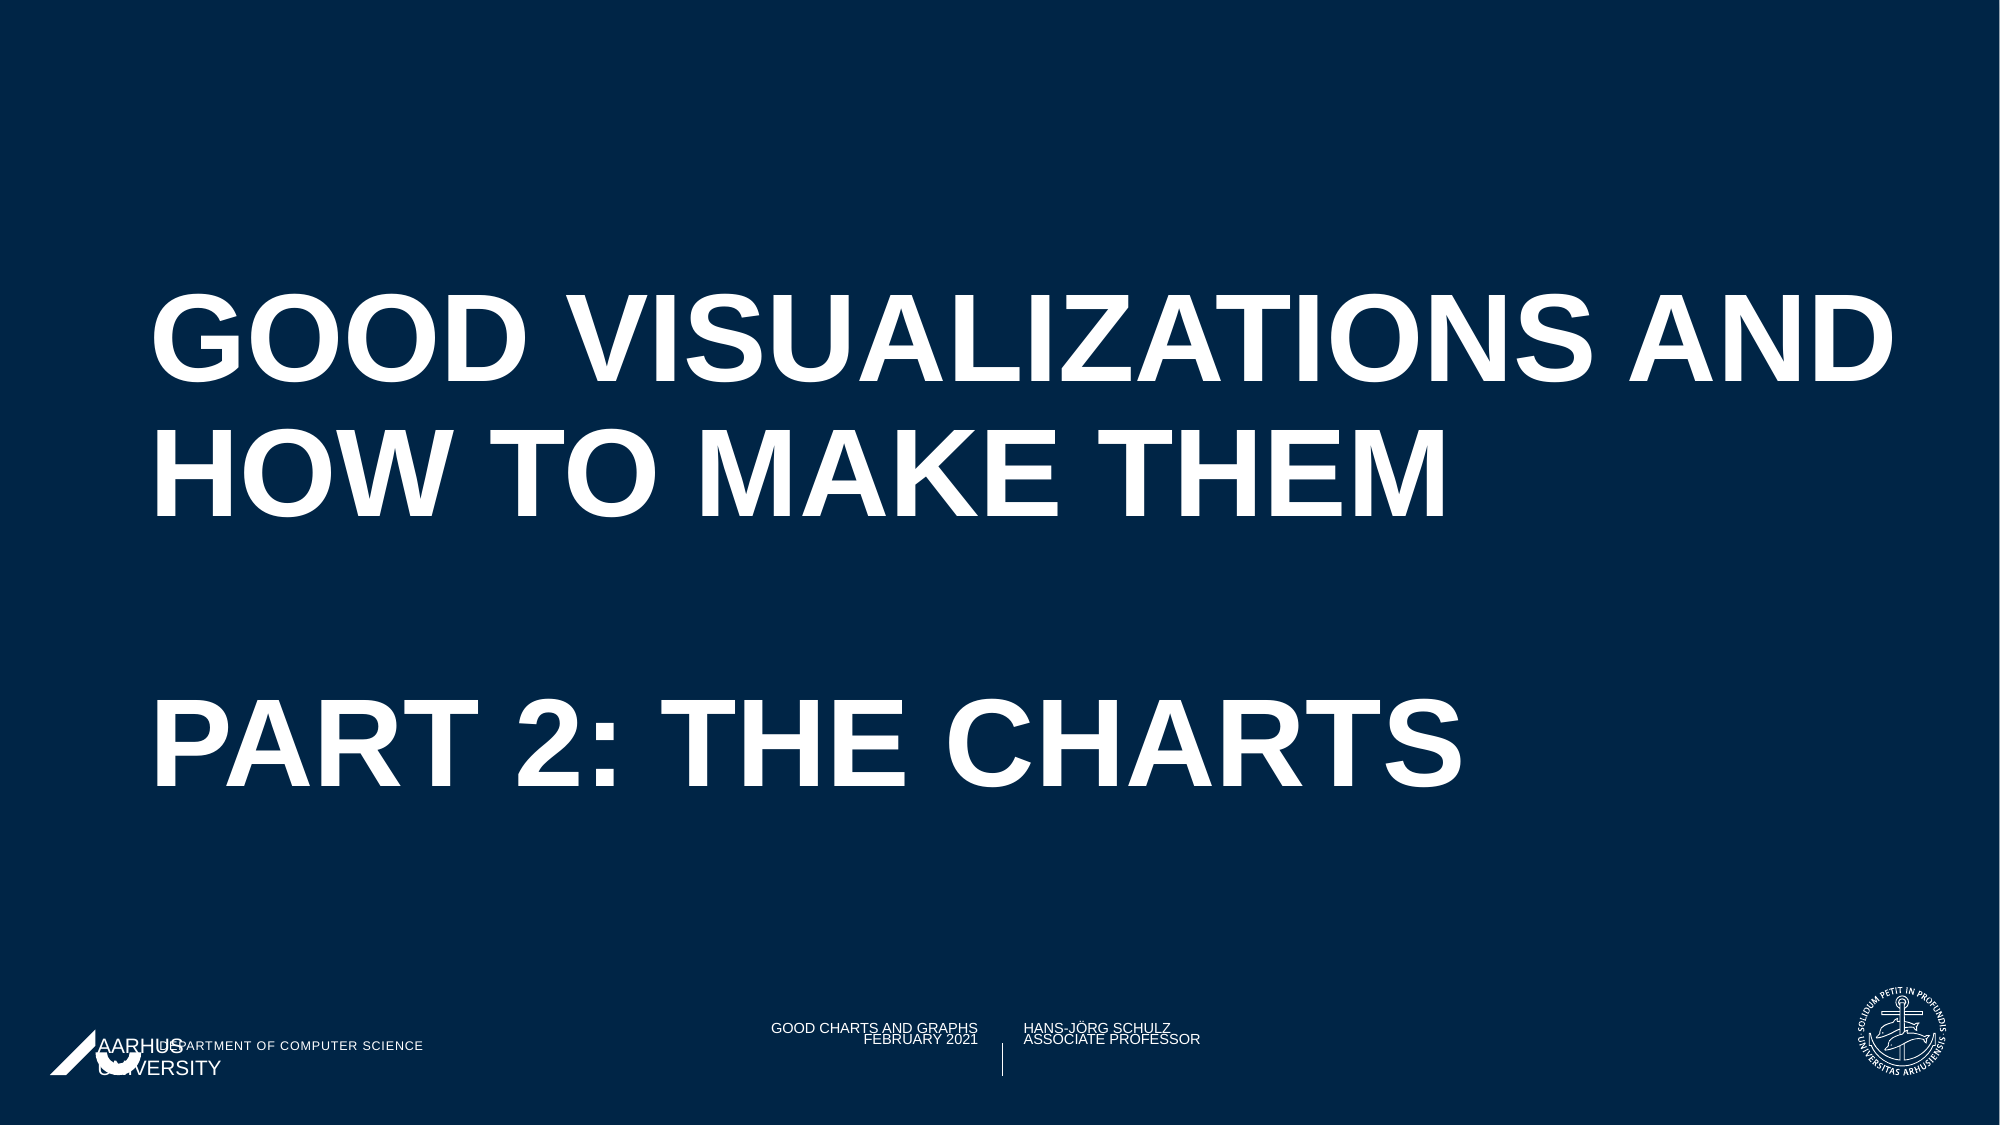

# GOOD visualizations and how to MAKE them PART 2: The charts
02/02/202104/11/2019